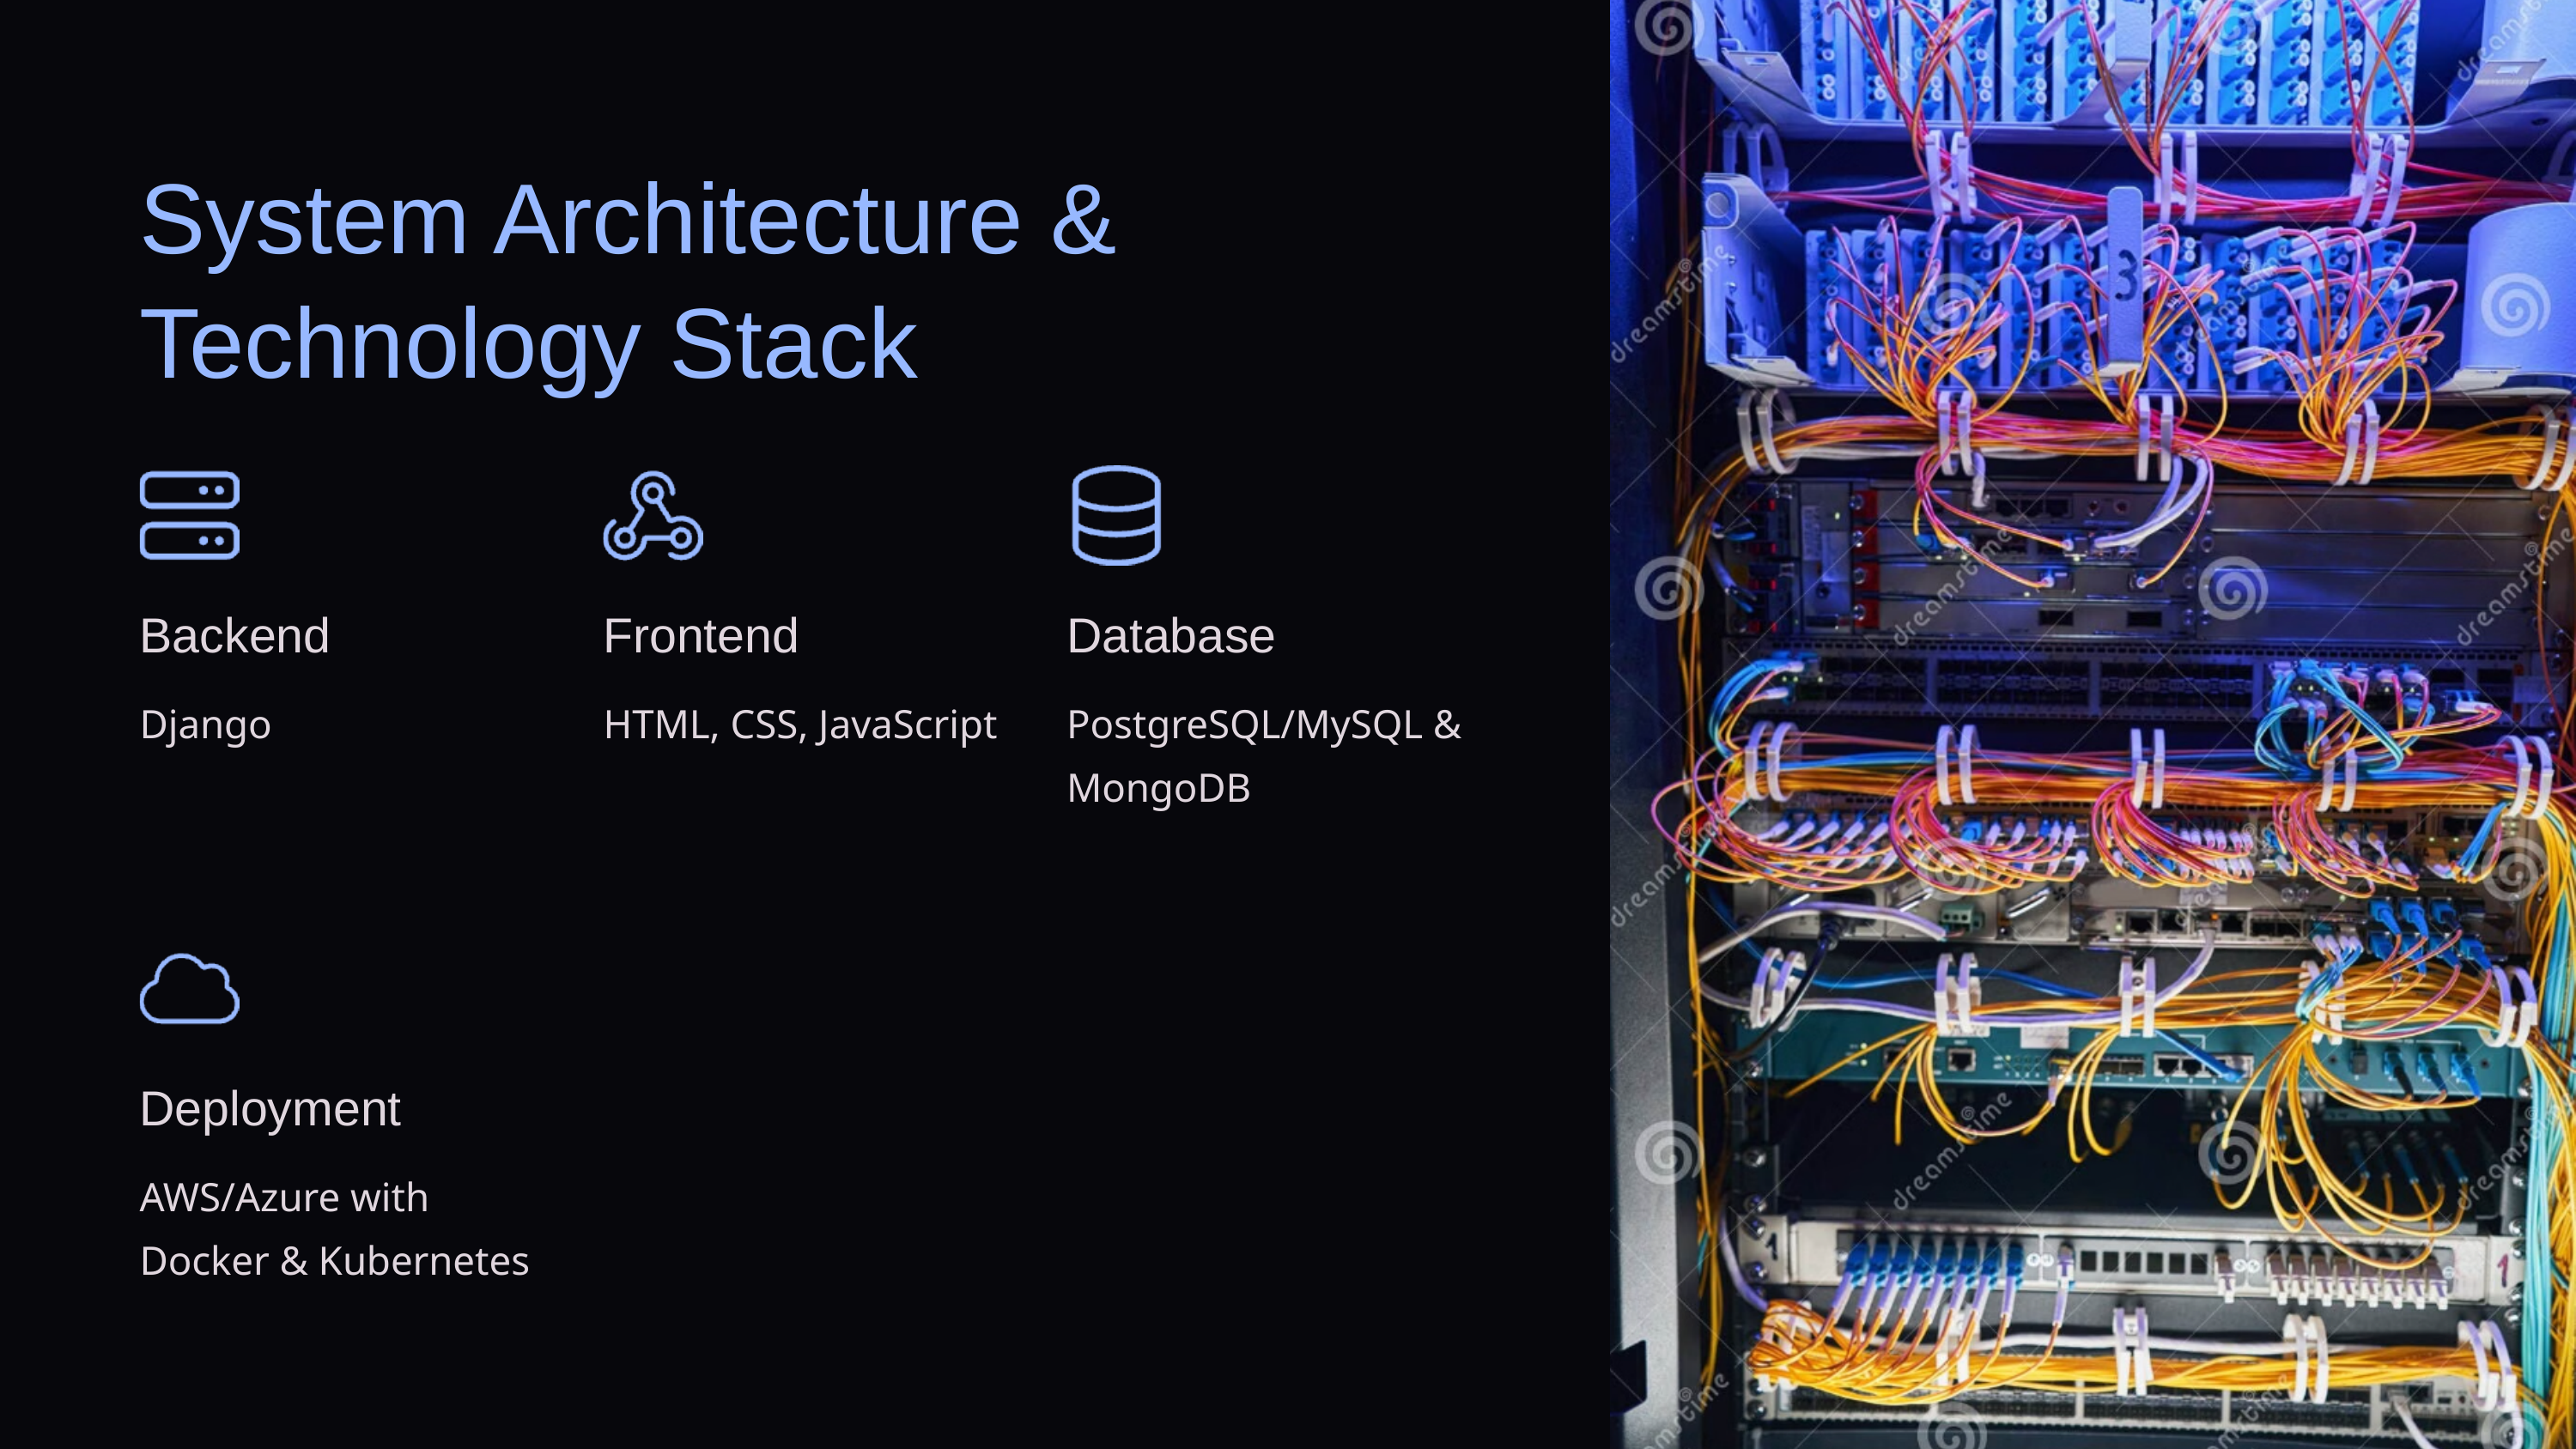

System Architecture & Technology Stack

Backend

Frontend

Database

Django

HTML, CSS, JavaScript

PostgreSQL/MySQL & MongoDB

Deployment

AWS/Azure with Docker & Kubernetes